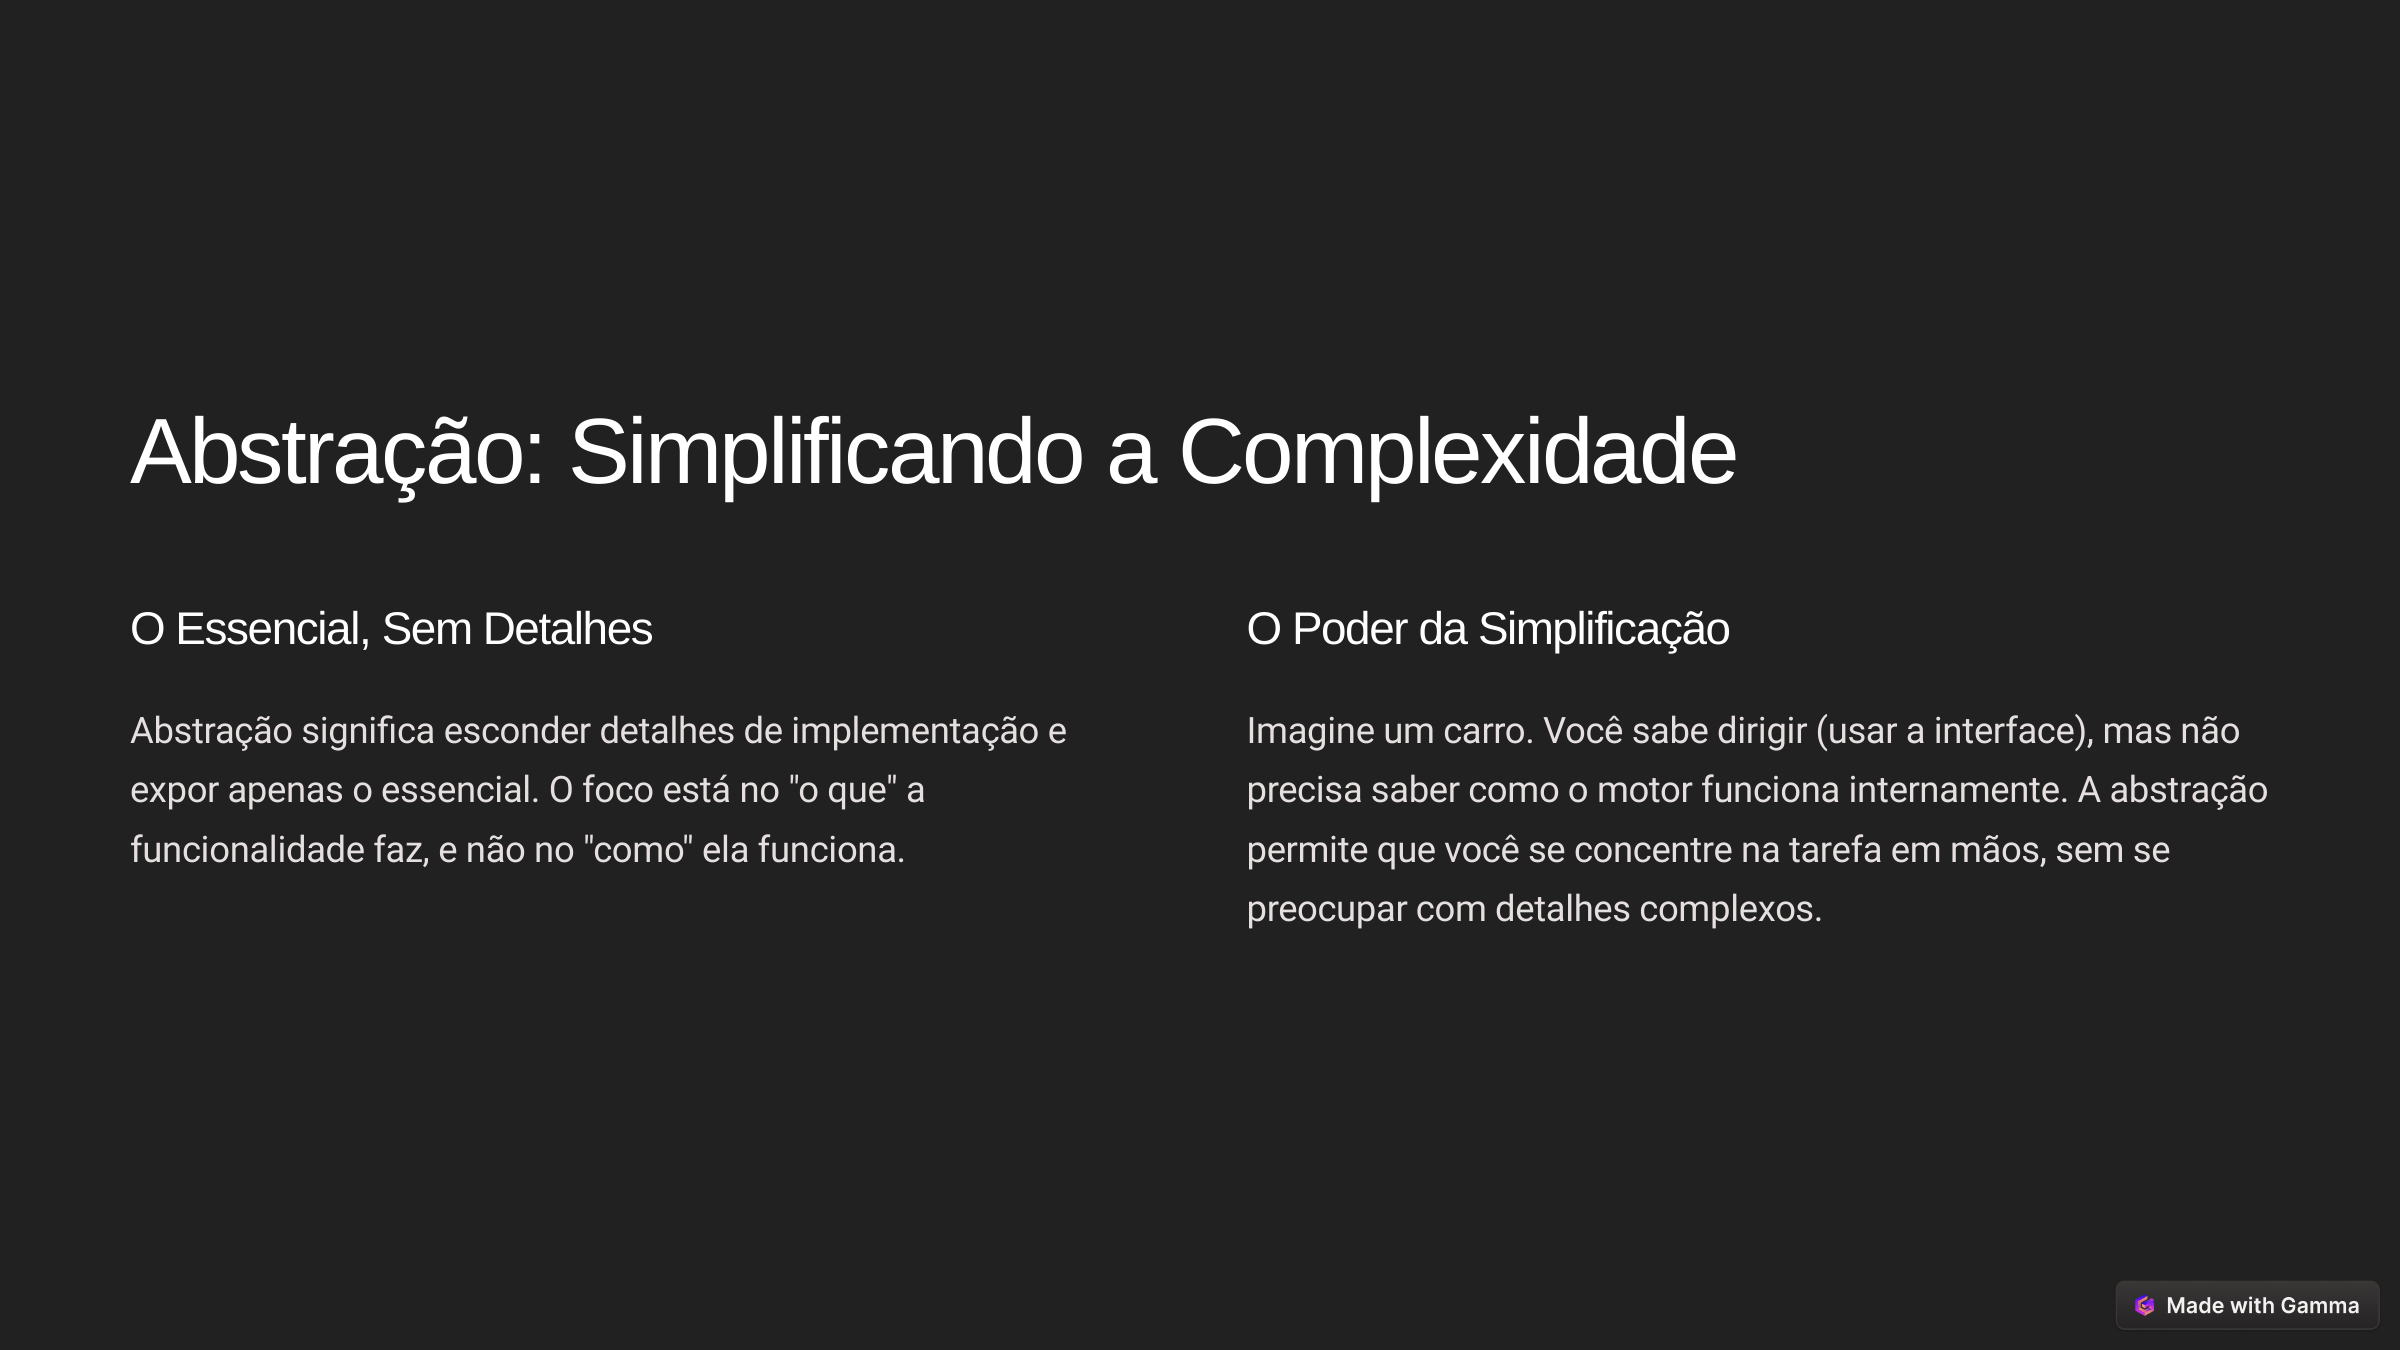

Abstração: Simplificando a Complexidade
O Essencial, Sem Detalhes
O Poder da Simplificação
Abstração significa esconder detalhes de implementação e expor apenas o essencial. O foco está no "o que" a funcionalidade faz, e não no "como" ela funciona.
Imagine um carro. Você sabe dirigir (usar a interface), mas não precisa saber como o motor funciona internamente. A abstração permite que você se concentre na tarefa em mãos, sem se preocupar com detalhes complexos.